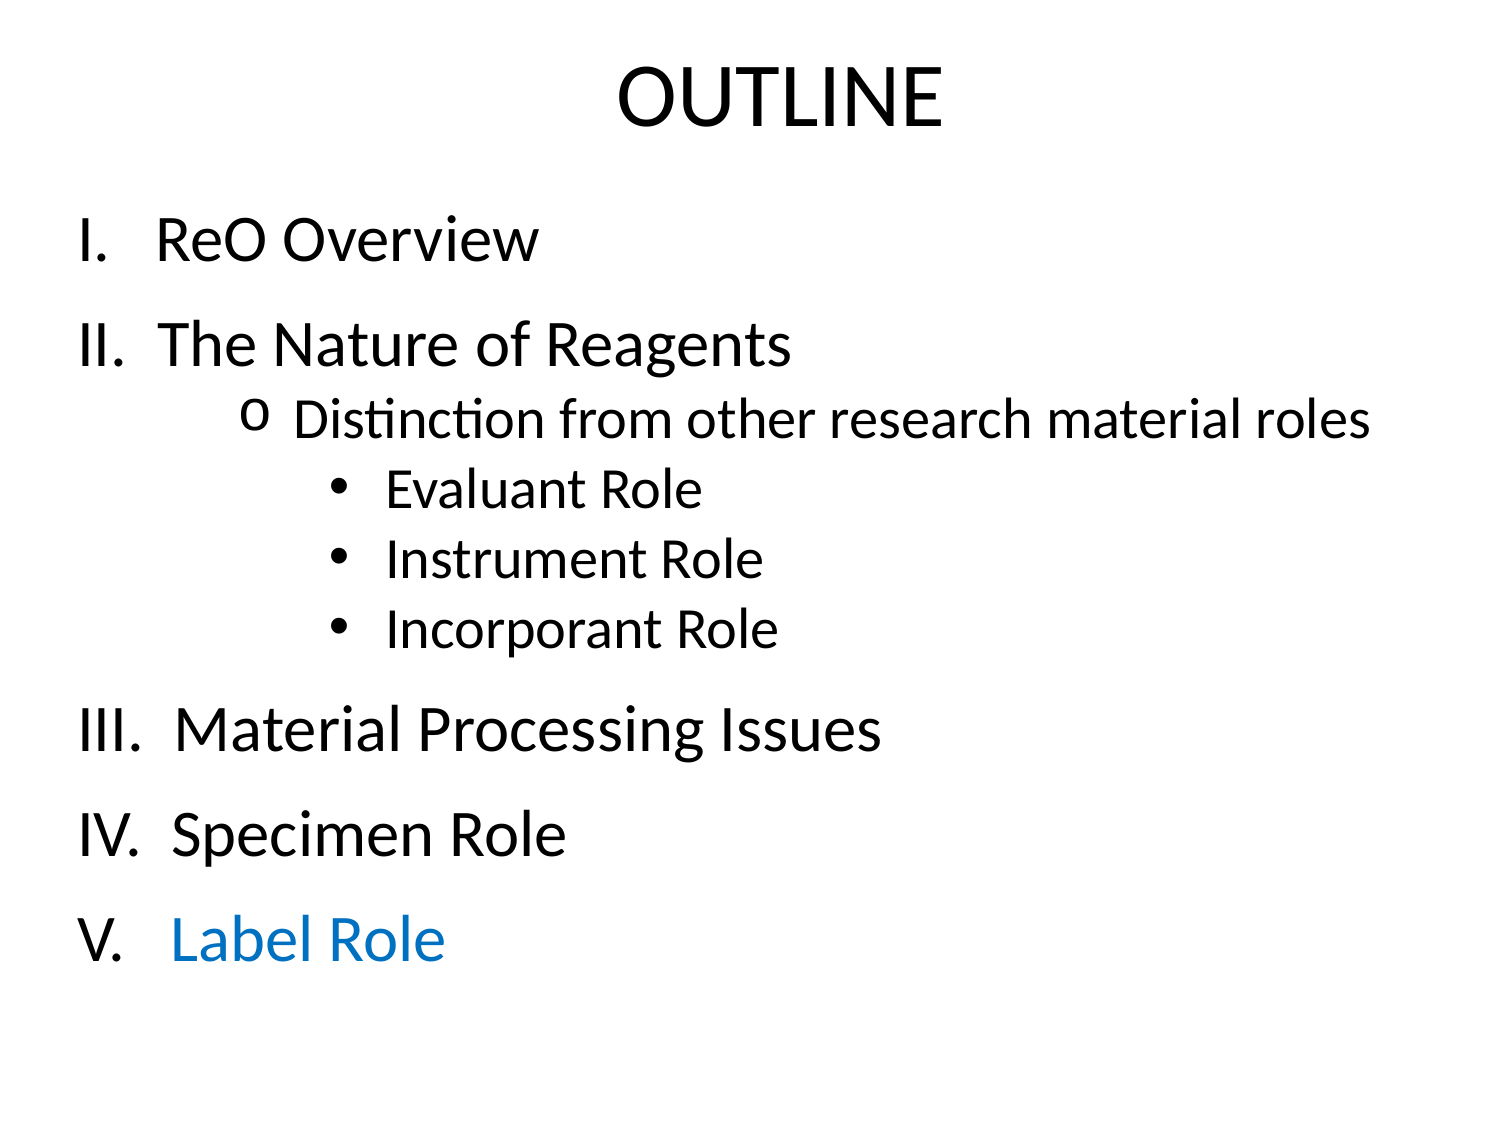

OUTLINE

I.   ReO Overview

II.  The Nature of Reagents
Distinction from other research material roles
Evaluant Role
Instrument Role
Incorporant Role

III.  Material Processing Issues

Specimen Role

V.   Label Role